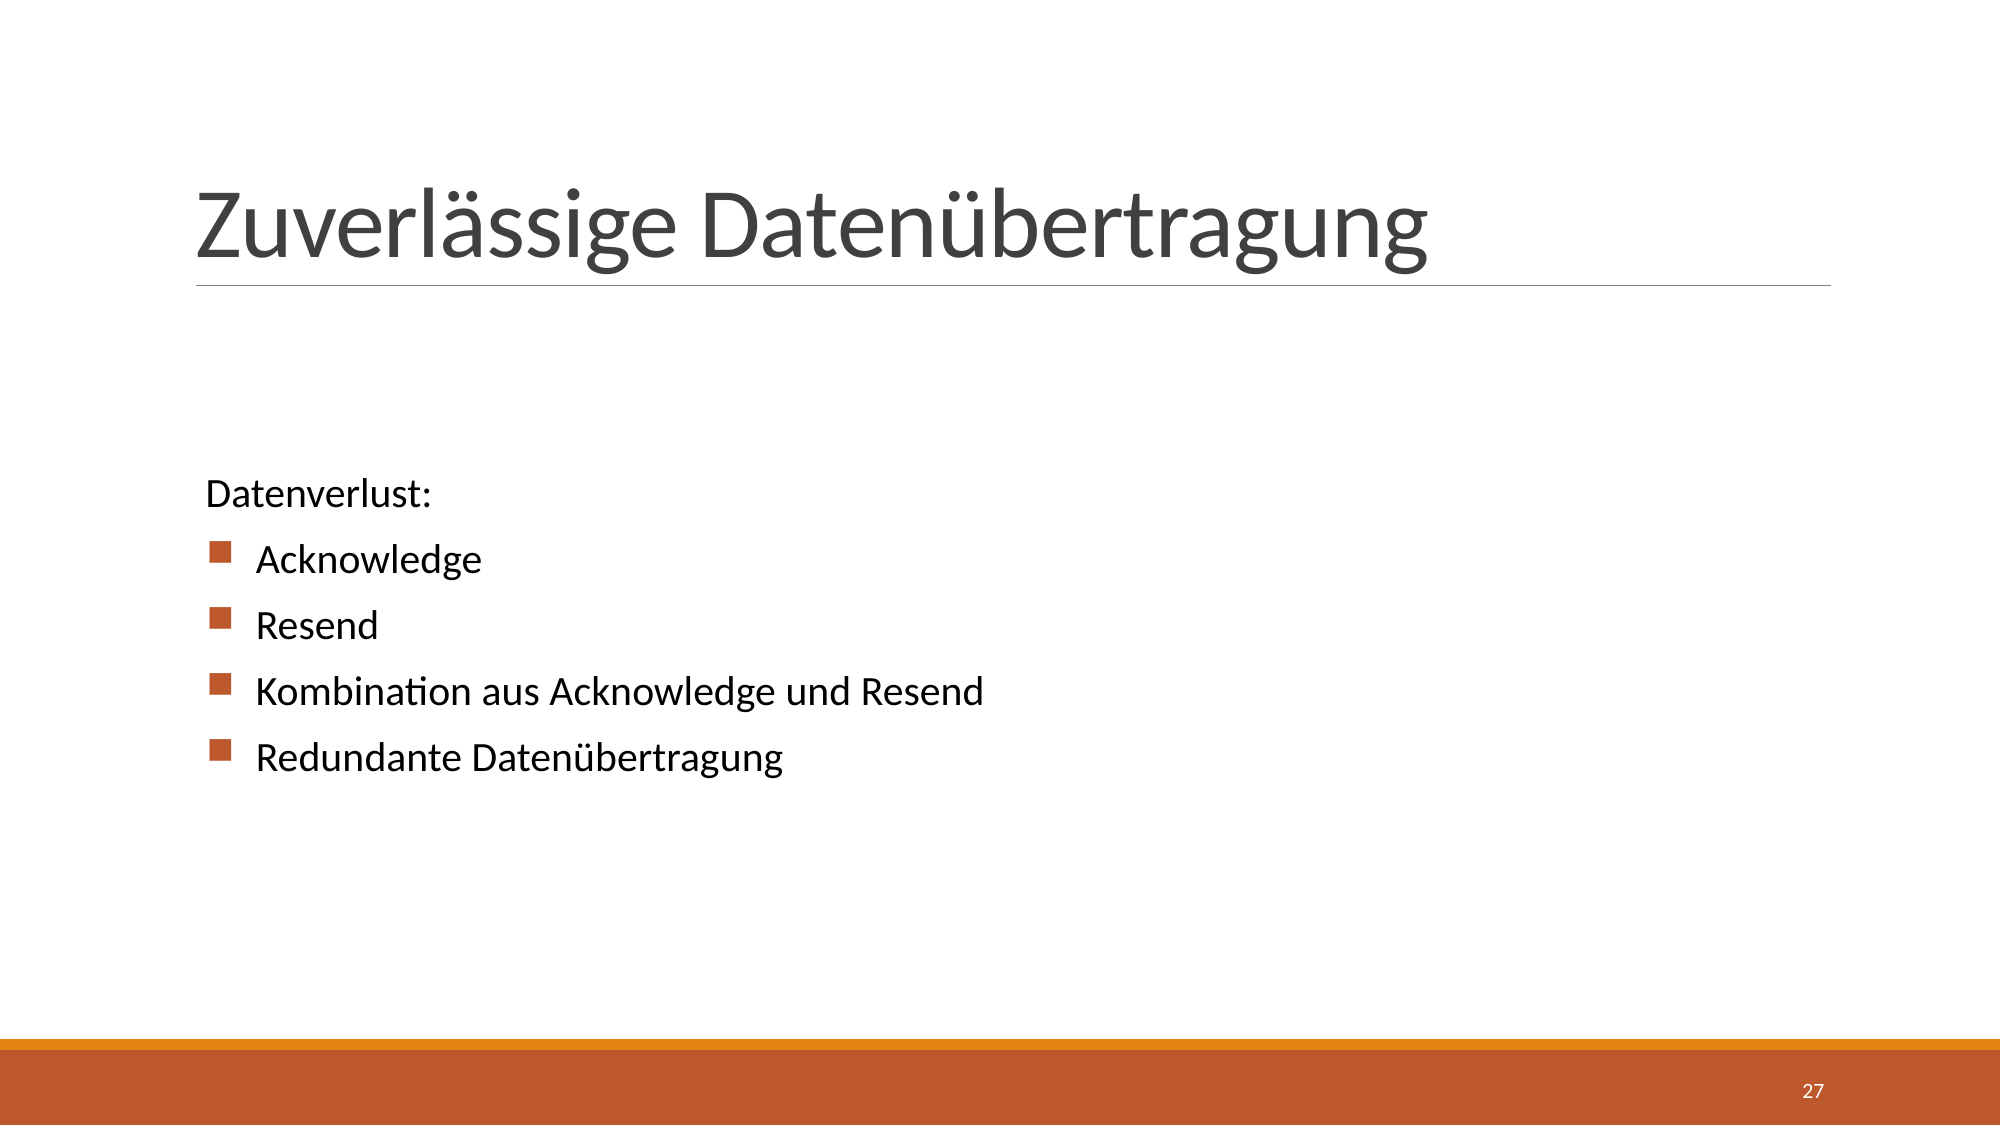

# Zuverlässige Datenübertragung
Datenverlust:
Acknowledge
Resend
Kombination aus Acknowledge und Resend
Redundante Datenübertragung

27